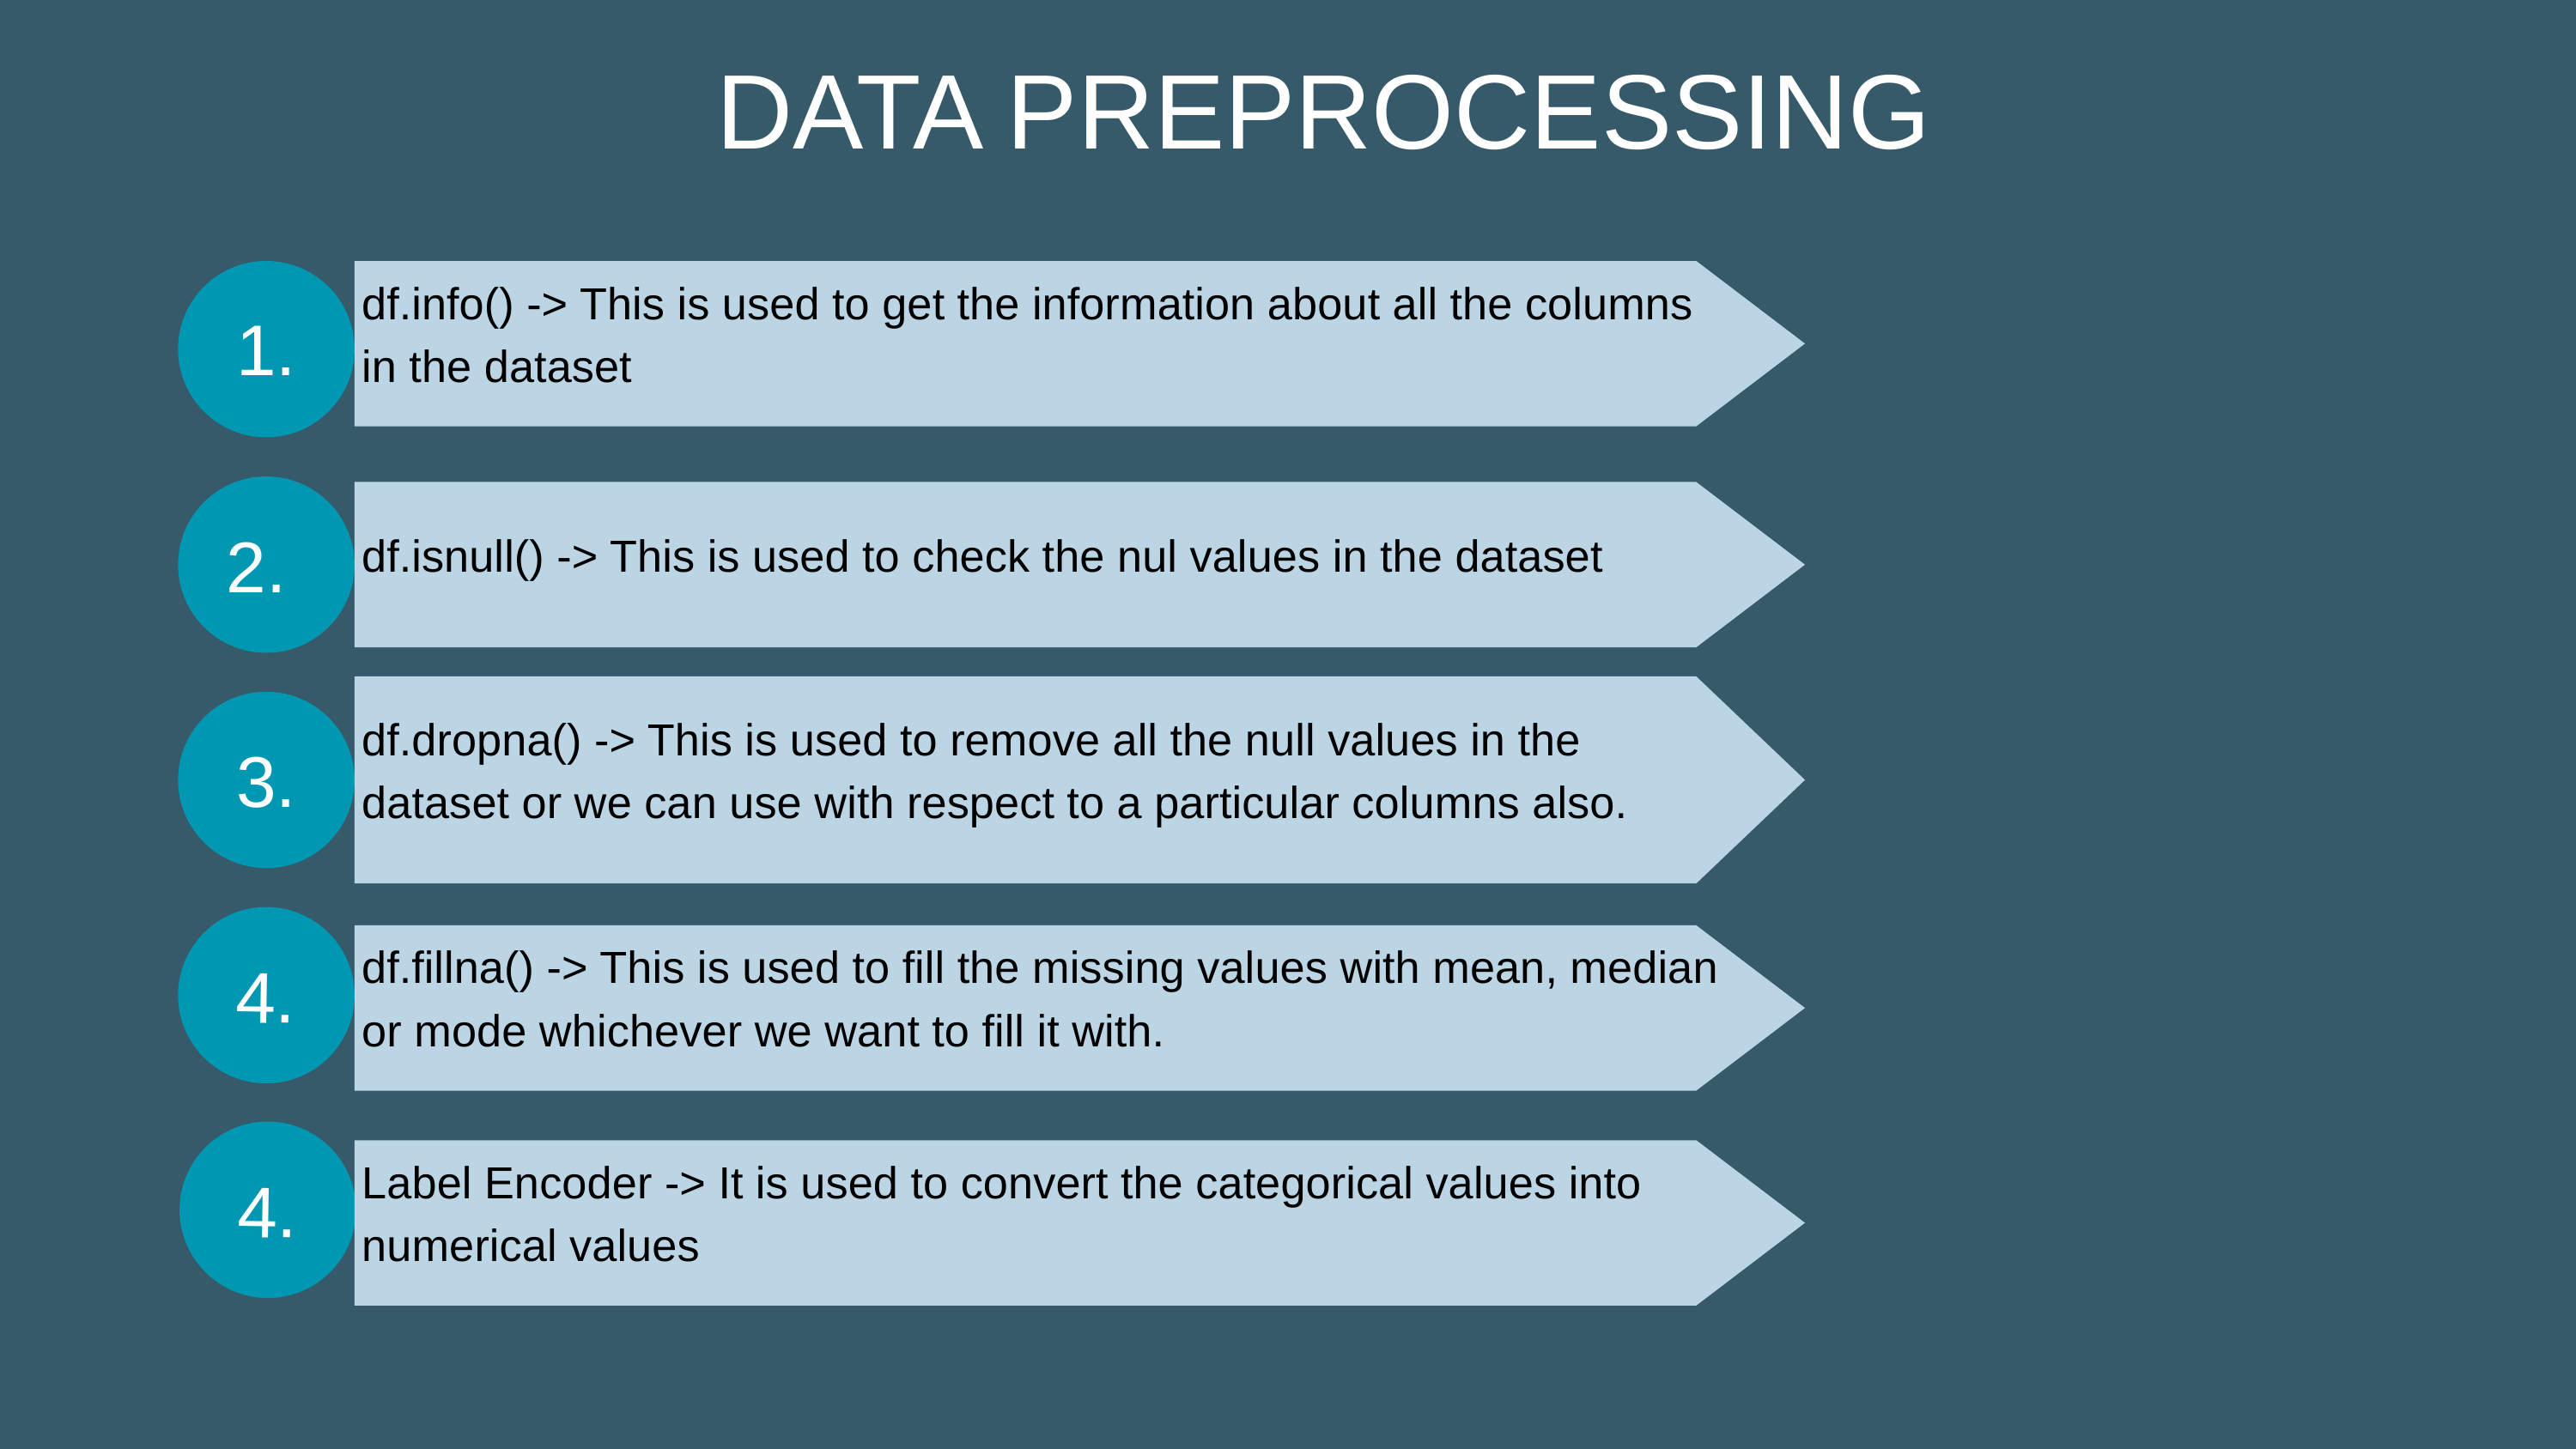

DATA PREPROCESSING

1.

df.info() -> This is used to get the information about all the columns in the dataset

2.

df.isnull() -> This is used to check the nul values in the dataset

df.dropna() -> This is used to remove all the null values in the dataset or we can use with respect to a particular columns also.

3.

4.

df.fillna() -> This is used to fill the missing values with mean, median or mode whichever we want to fill it with.

4.

Label Encoder -> It is used to convert the categorical values into numerical values